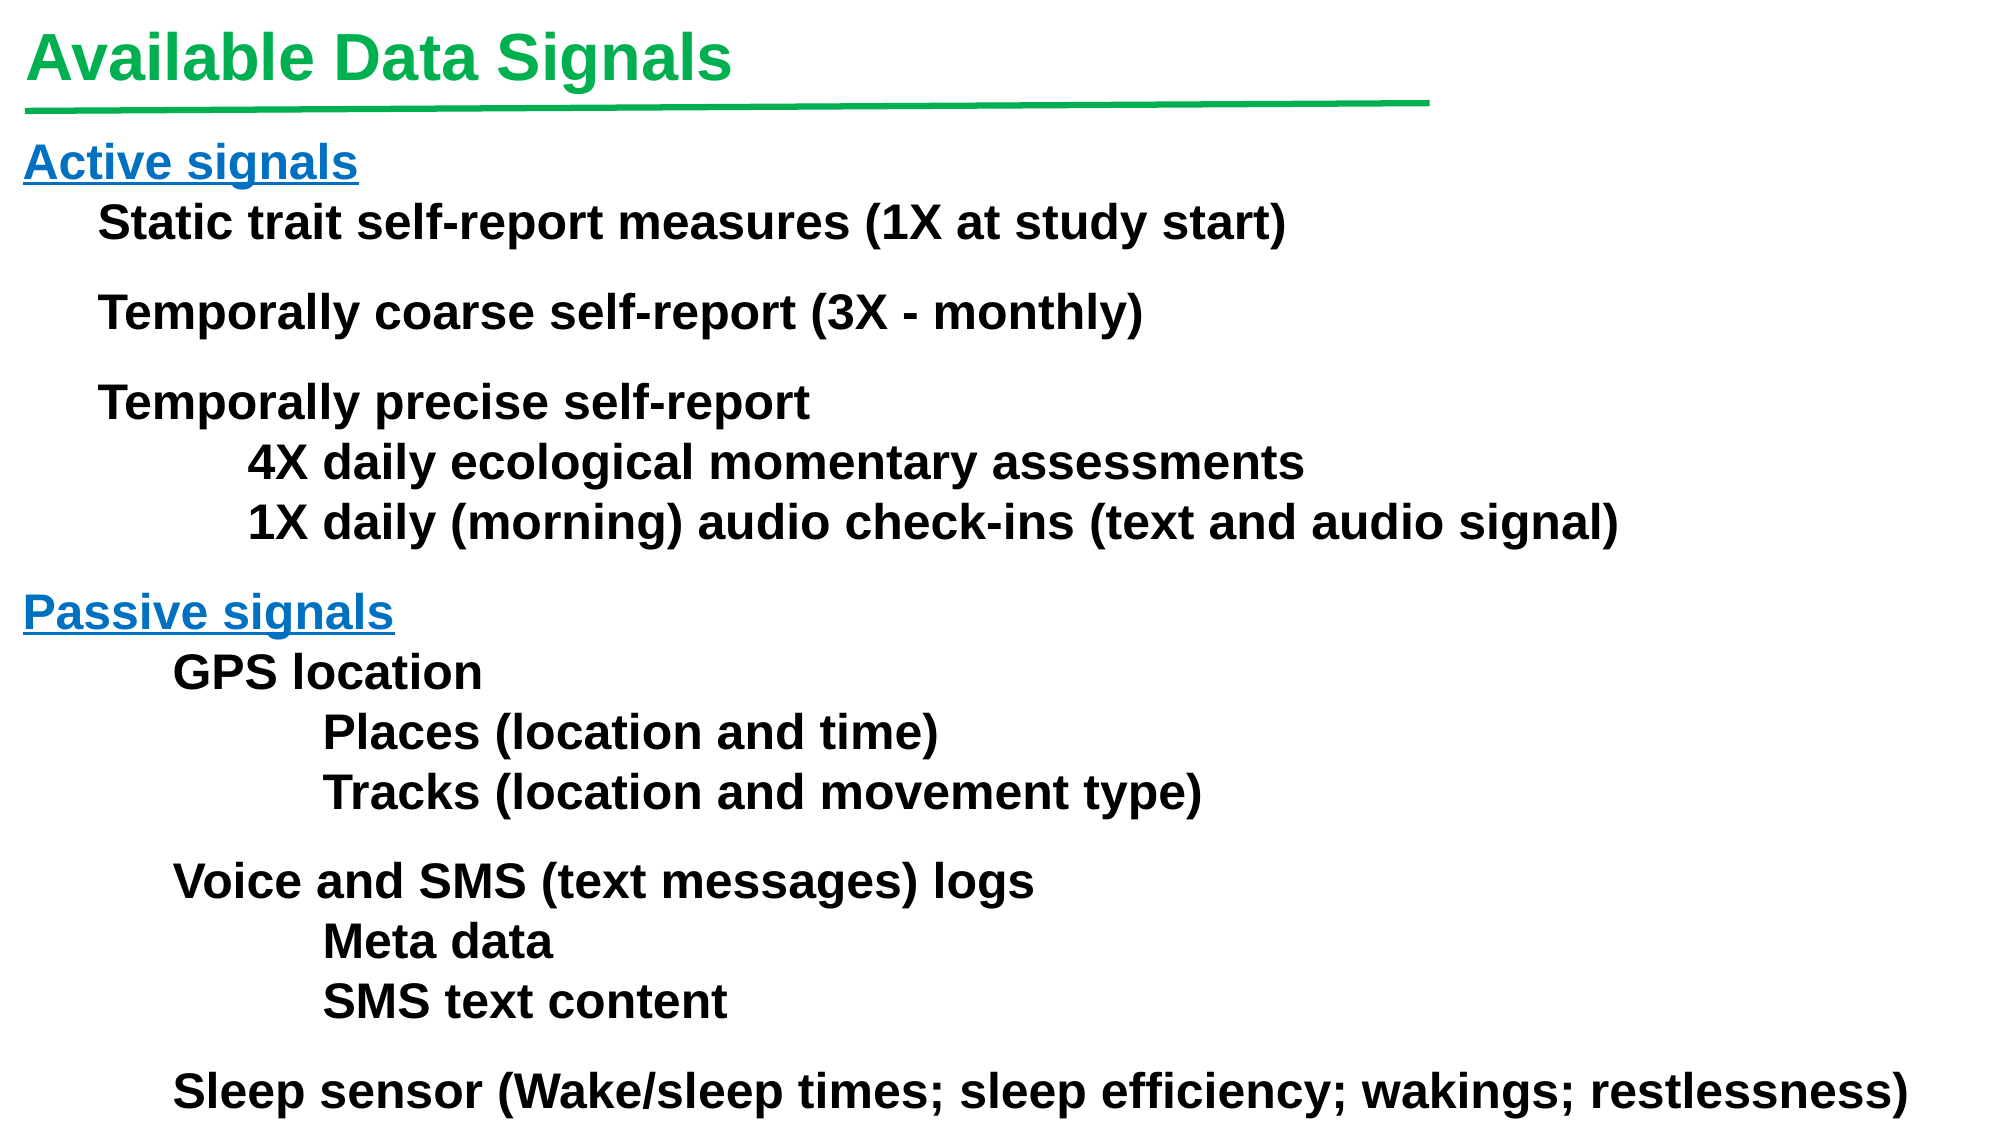

Available Data Signals
Active signals
Static trait self-report measures (1X at study start)

Temporally coarse self-report (3X - monthly)

Temporally precise self-report
	4X daily ecological momentary assessments
	1X daily (morning) audio check-ins (text and audio signal)

Passive signals
	GPS location
		Places (location and time)
		Tracks (location and movement type)

	Voice and SMS (text messages) logs
		Meta data
		SMS text content

	Sleep sensor (Wake/sleep times; sleep efficiency; wakings; restlessness)